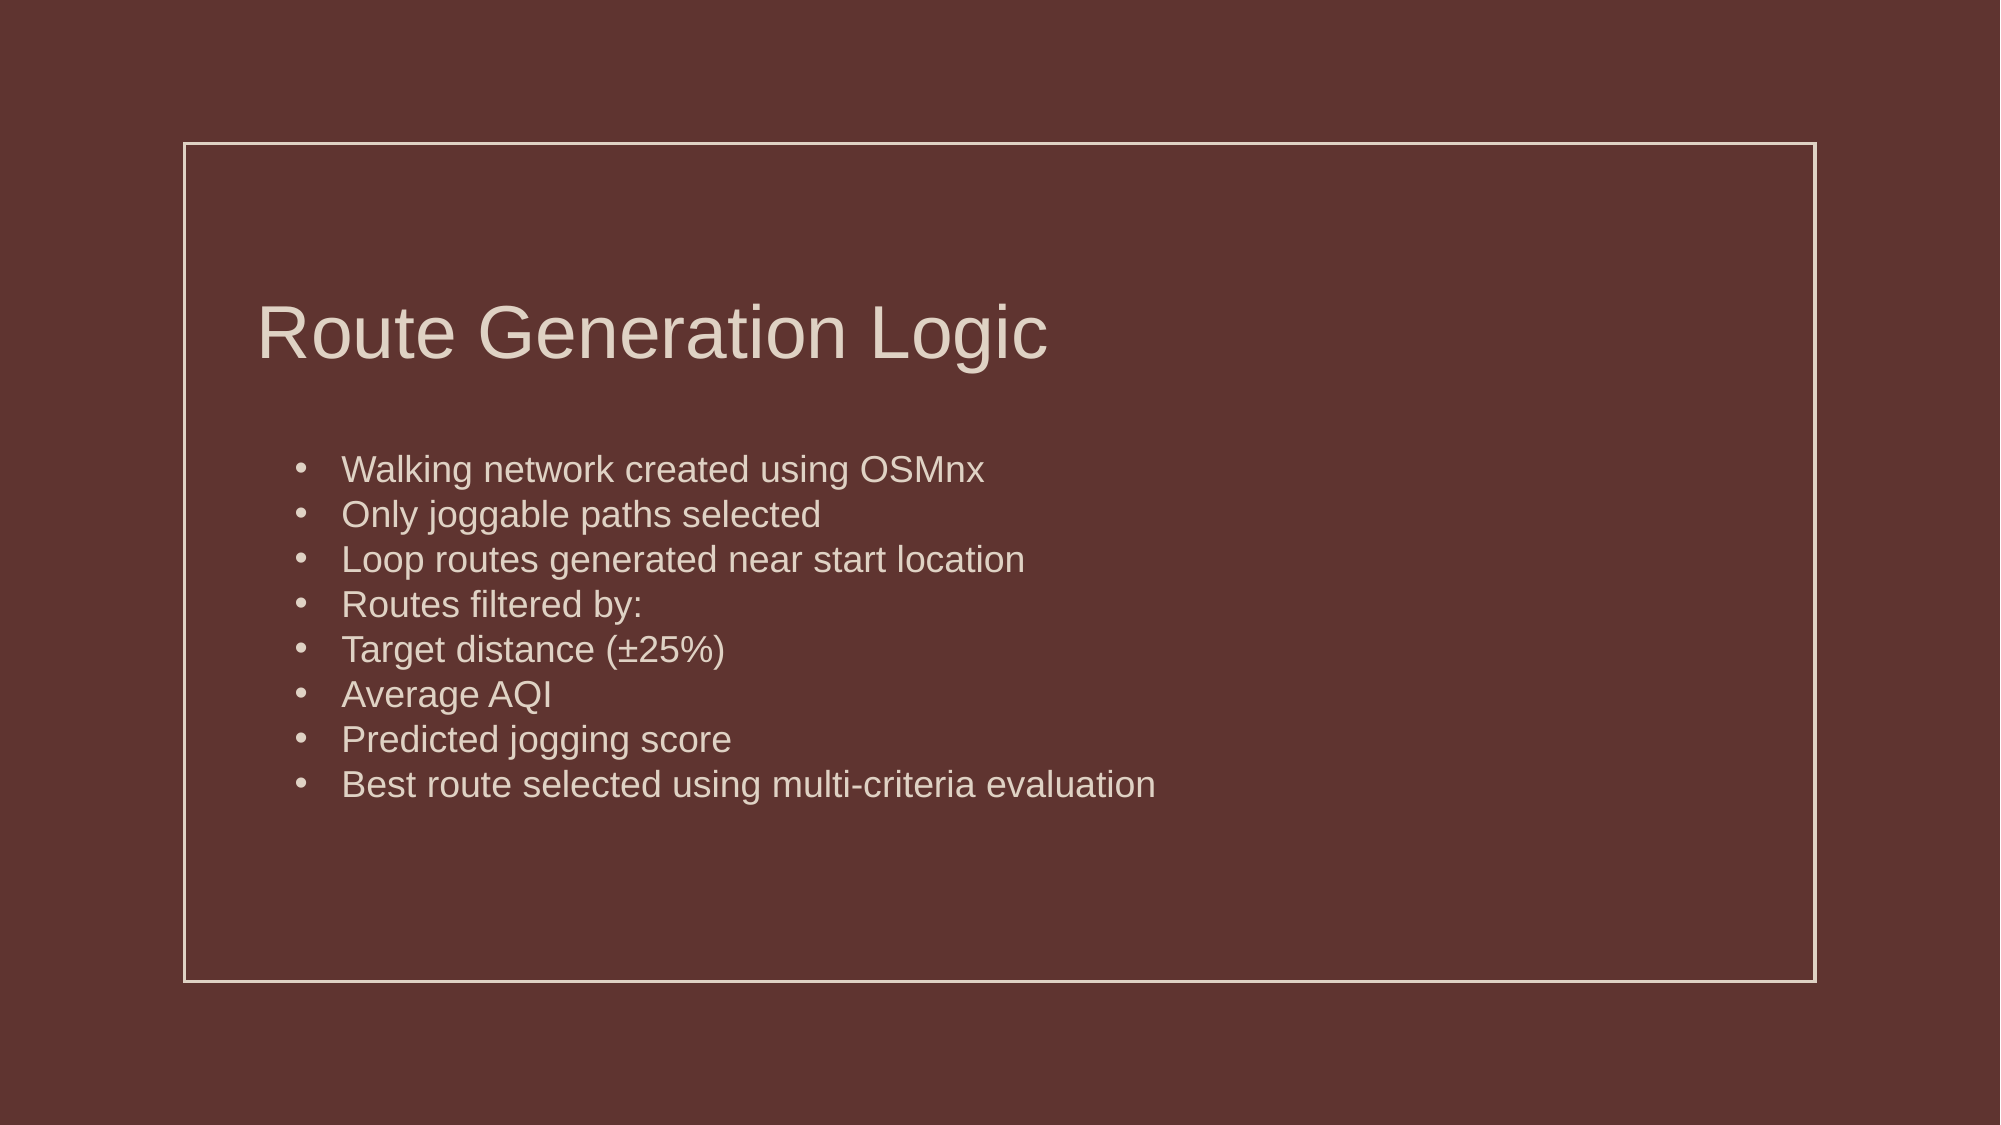

# Route Generation Logic
Walking network created using OSMnx
Only joggable paths selected
Loop routes generated near start location
Routes filtered by:
Target distance (±25%)
Average AQI
Predicted jogging score
Best route selected using multi-criteria evaluation